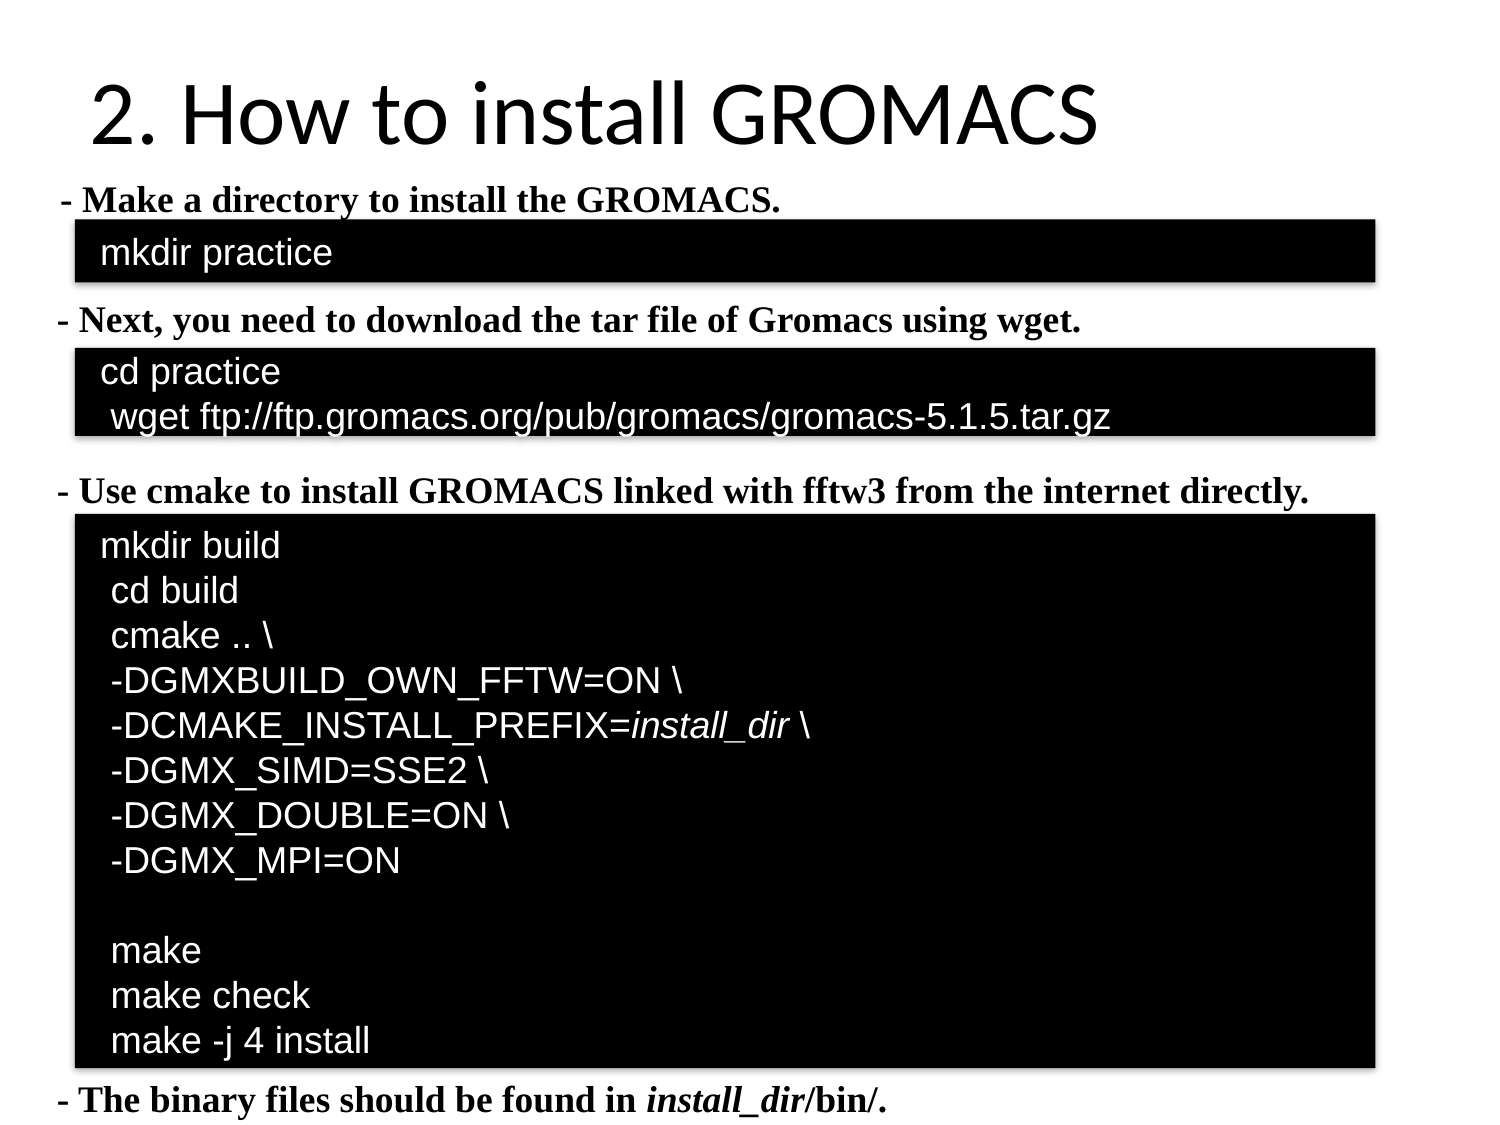

2. How to install GROMACS
- Make a directory to install the GROMACS.
 mkdir practice
- Next, you need to download the tar file of Gromacs using wget.
 cd practice
  wget ftp://ftp.gromacs.org/pub/gromacs/gromacs-5.1.5.tar.gz
- Use cmake to install GROMACS linked with fftw3 from the internet directly.
 mkdir build
  cd build
  cmake .. \
  -DGMXBUILD_OWN_FFTW=ON \
  -DCMAKE_INSTALL_PREFIX=install_dir \
  -DGMX_SIMD=SSE2 \
  -DGMX_DOUBLE=ON \
  -DGMX_MPI=ON

  make
  make check
  make -j 4 install
- The binary files should be found in install_dir/bin/.